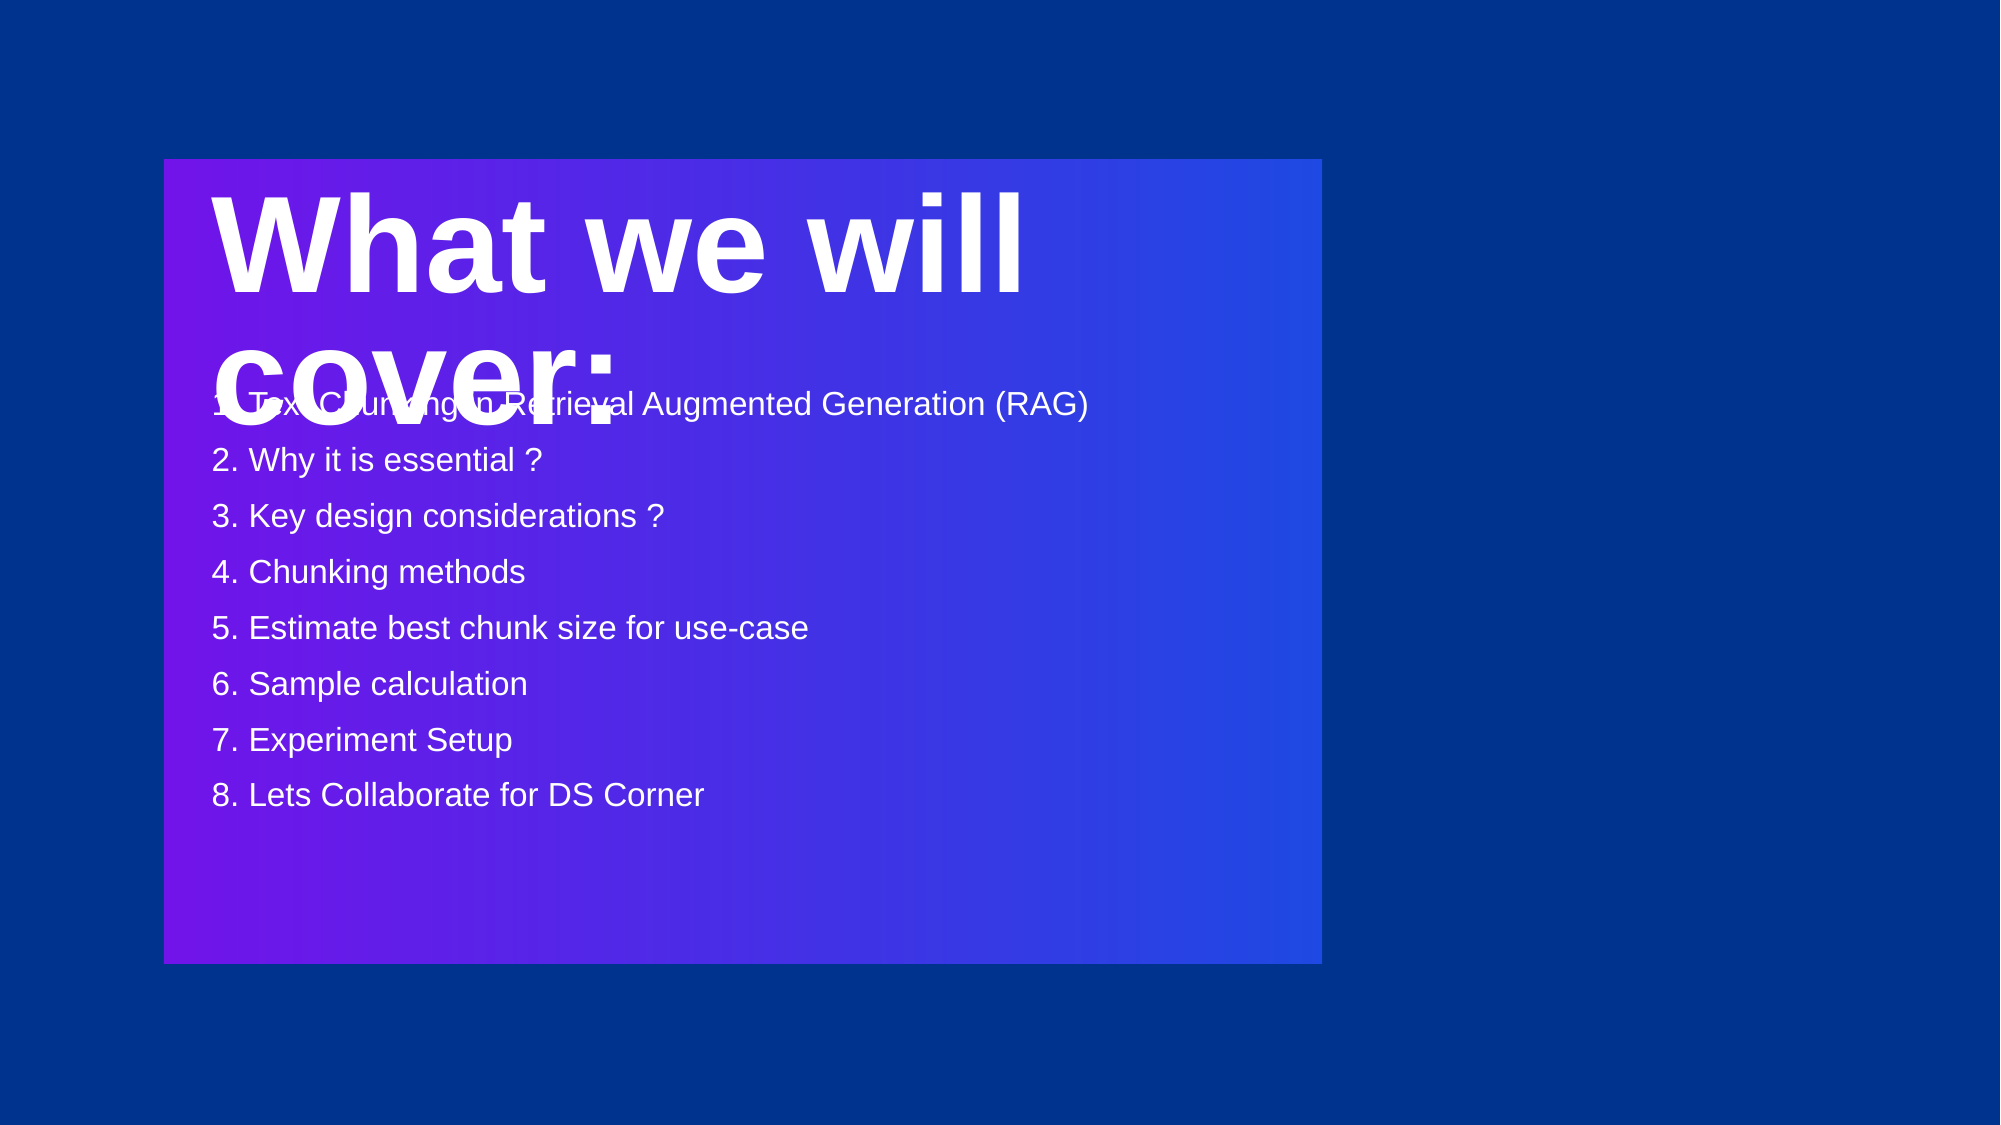

What we will cover:
# 1. Text Chunking in Retrieval Augmented Generation (RAG) 2. Why it is essential ? 3. Key design considerations ? 4. Chunking methods 5. Estimate best chunk size for use-case 6. Sample calculation 7. Experiment Setup 8. Lets Collaborate for DS Corner